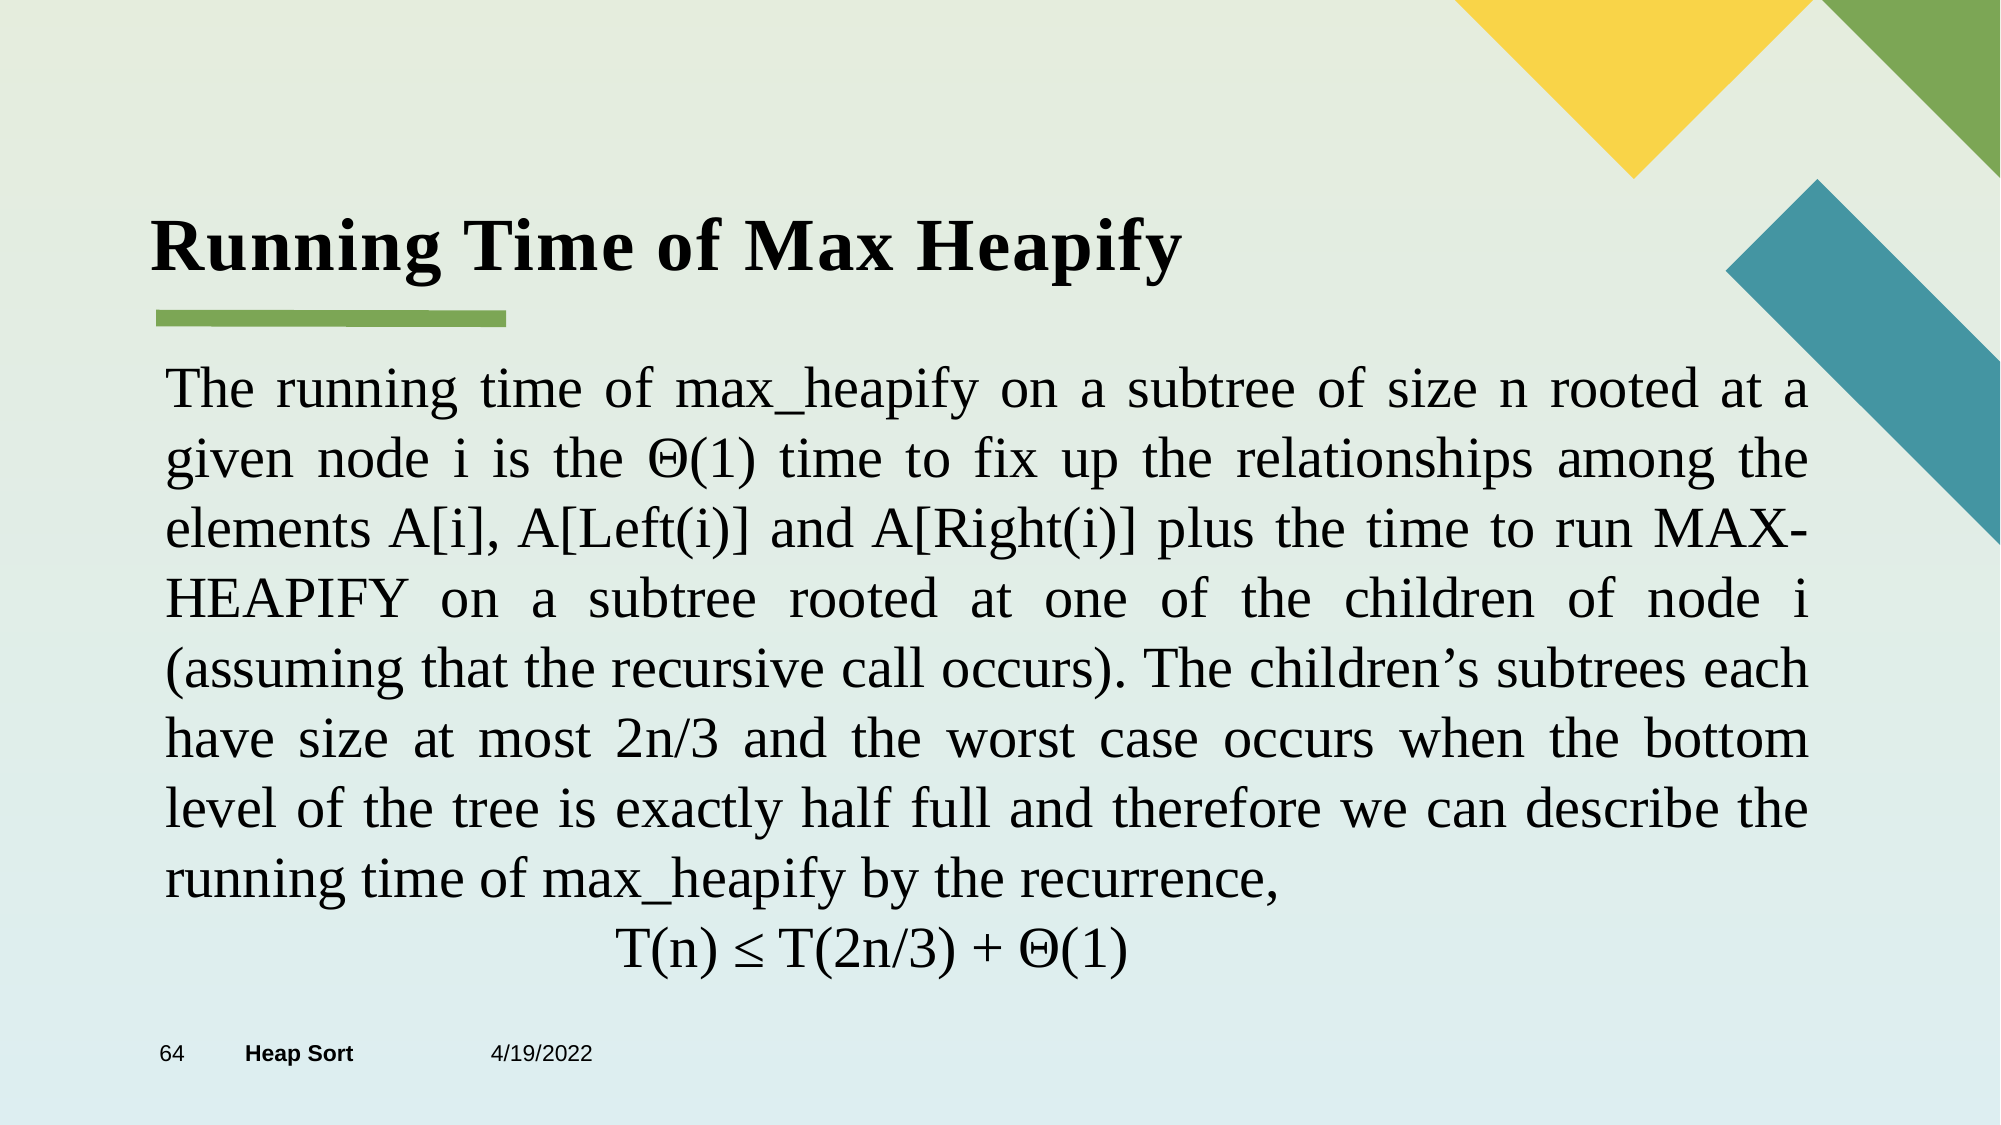

# Running Time of Max Heapify
The running time of max_heapify on a subtree of size n rooted at a given node i is the Θ(1) time to fix up the relationships among the elements A[i], A[Left(i)] and A[Right(i)] plus the time to run MAX-HEAPIFY on a subtree rooted at one of the children of node i (assuming that the recursive call occurs). The children’s subtrees each have size at most 2n/3 and the worst case occurs when the bottom level of the tree is exactly half full and therefore we can describe the running time of max_heapify by the recurrence,
T(n) ≤ T(2n/3) + Θ(1)

64
Heap Sort
4/19/2022